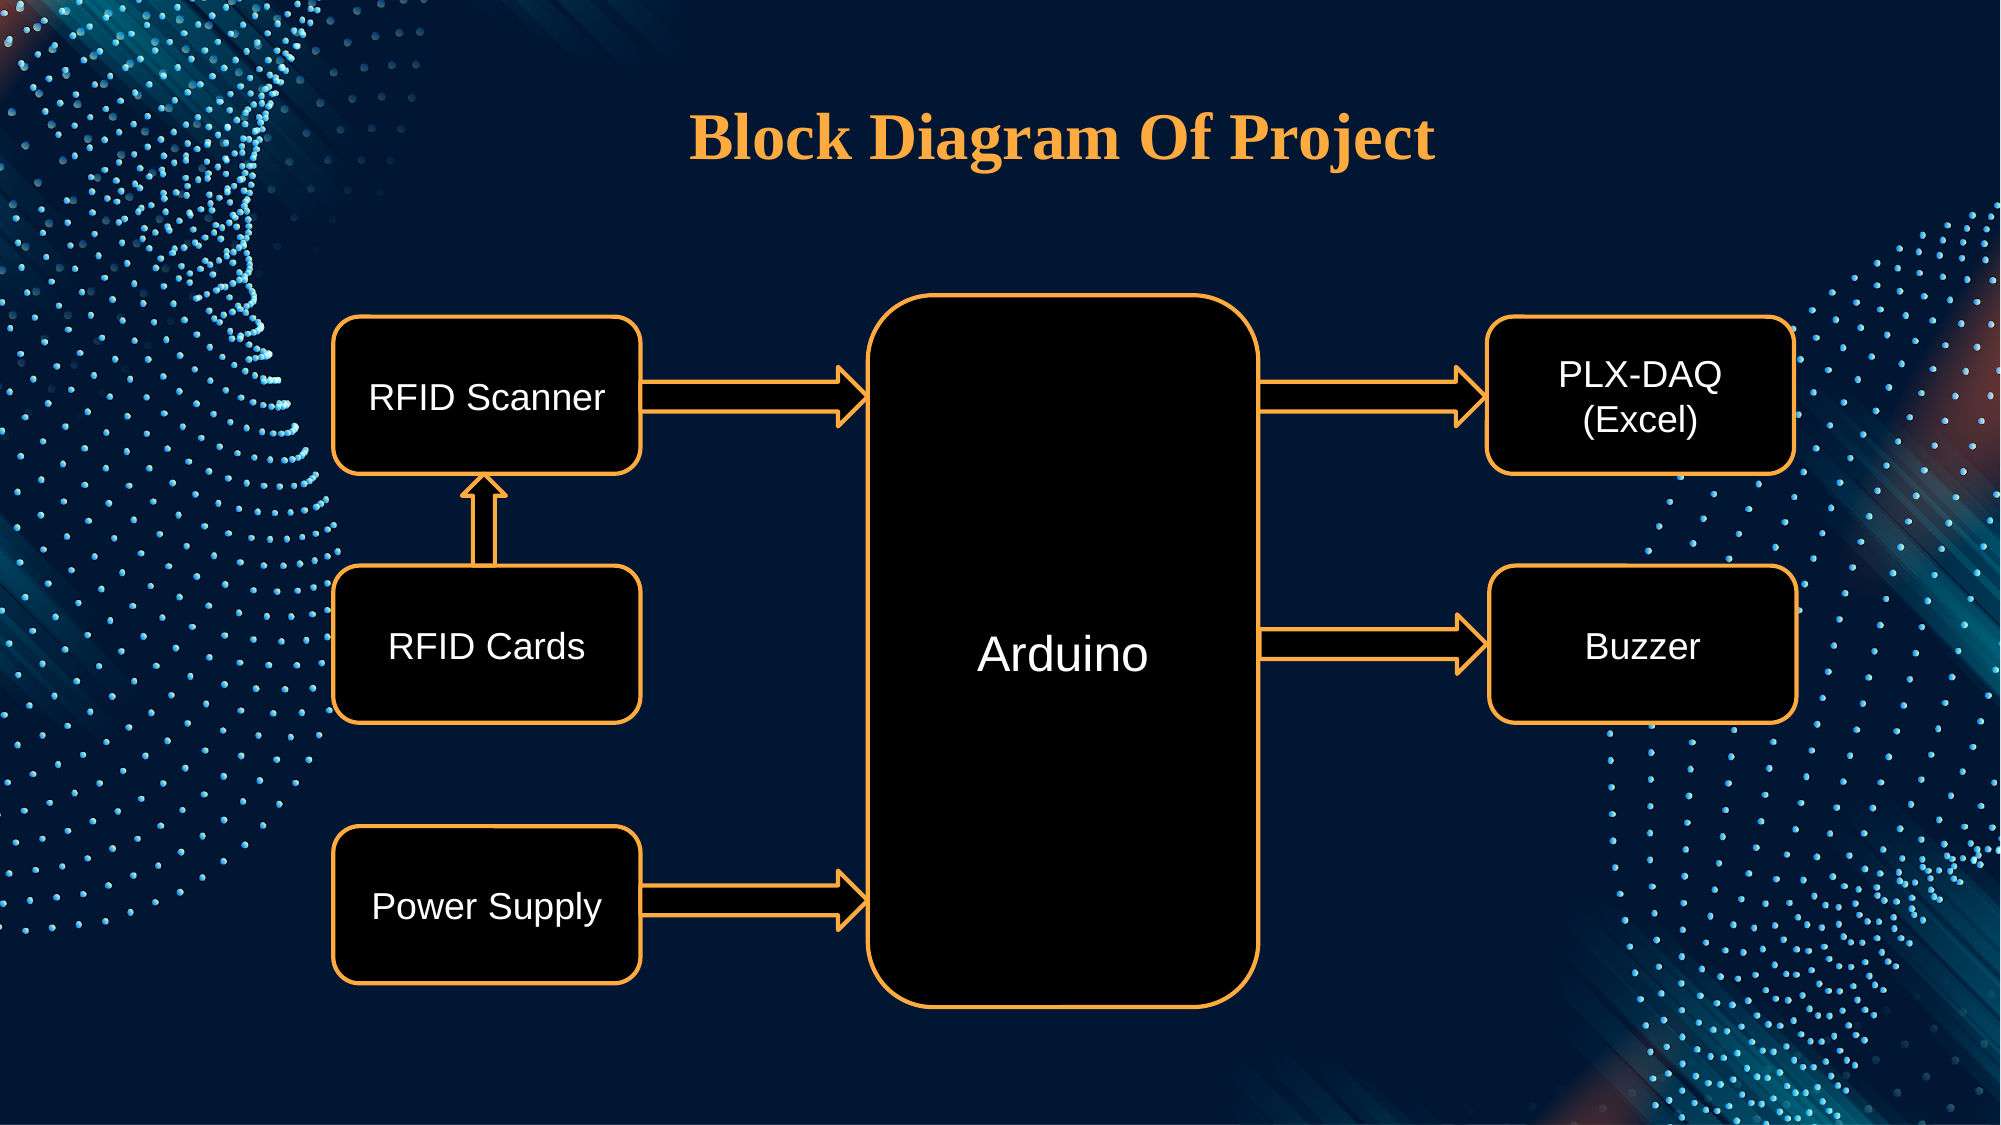

Block Diagram Of Project
Arduino
PLX-DAQ (Excel)
RFID Scanner

Buzzer
RFID Cards

Power Supply